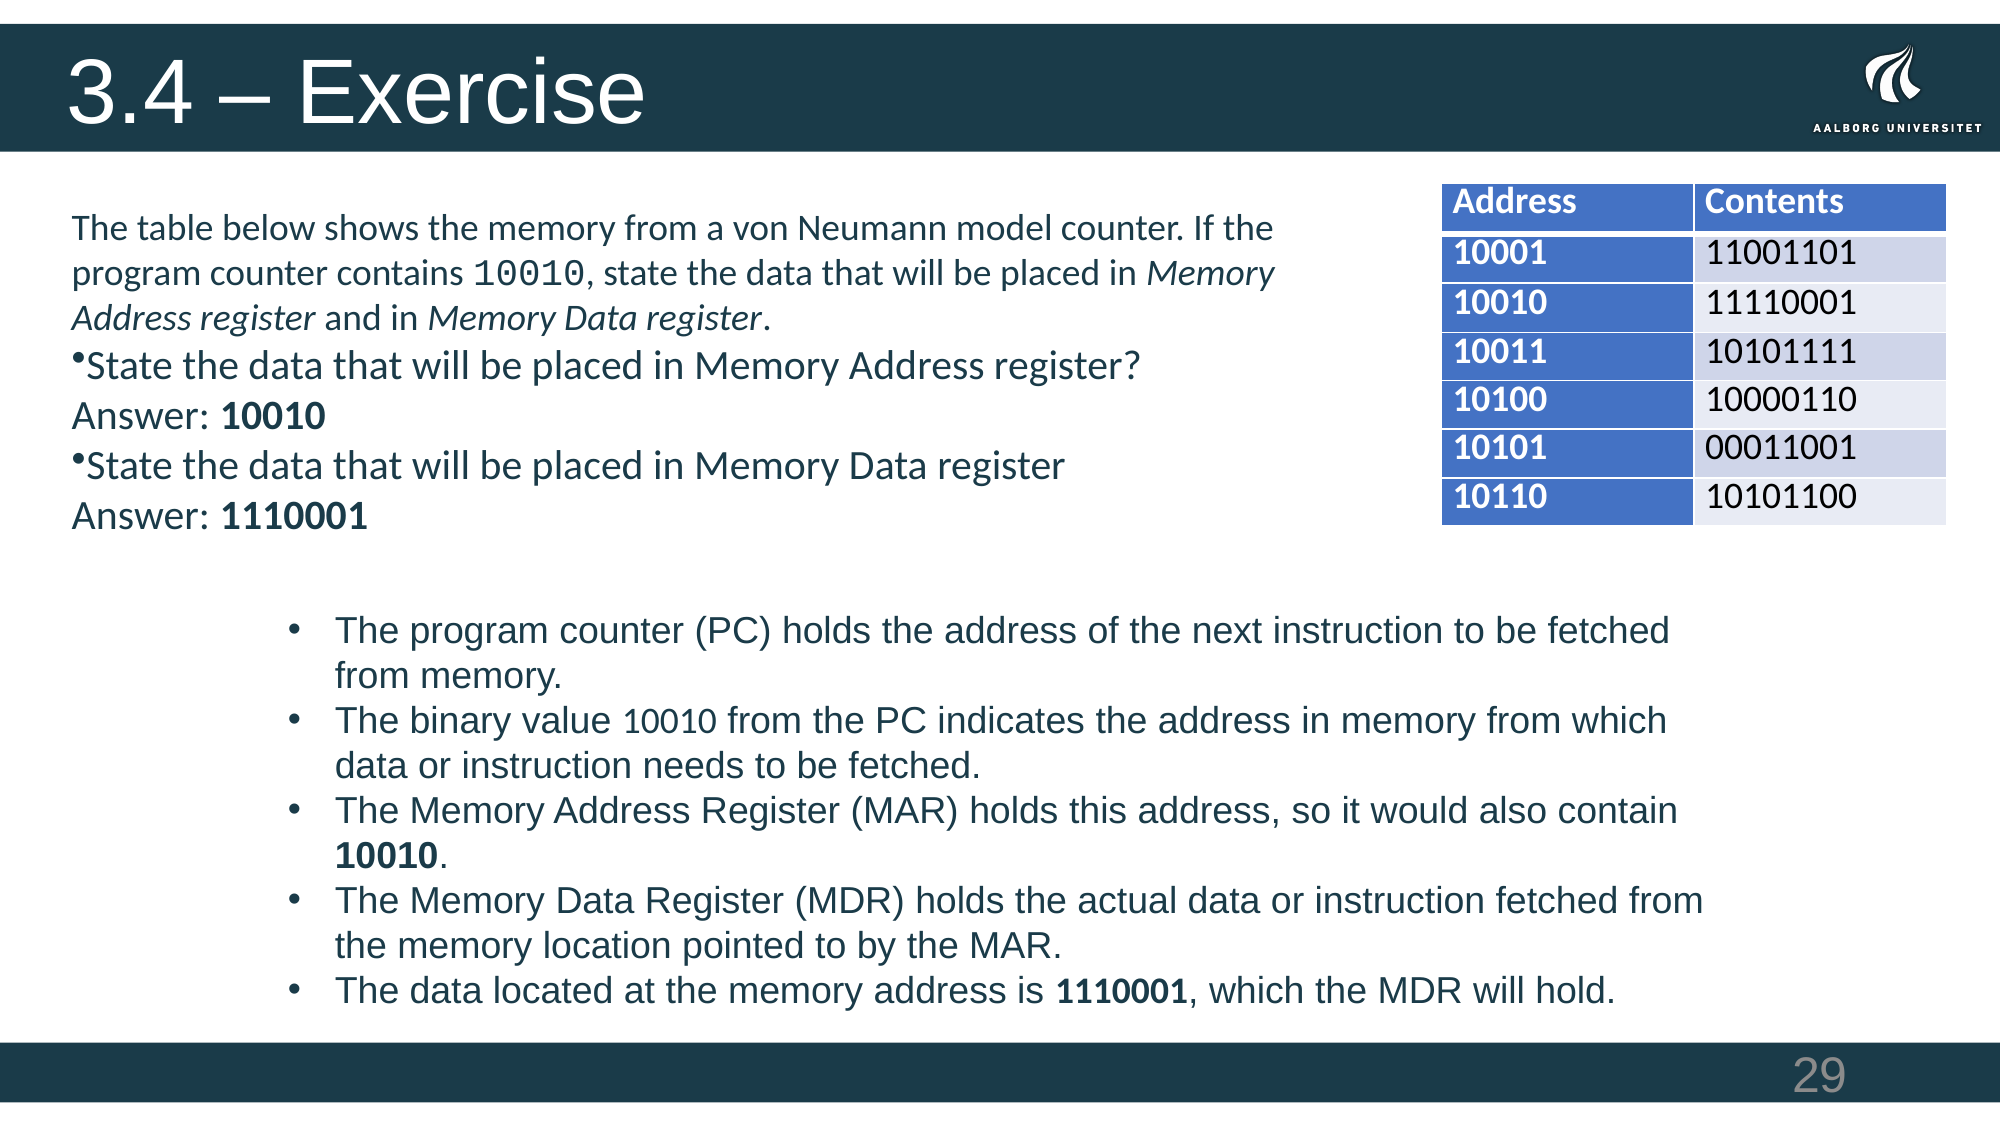

# 3.4 – Exercise
The table below shows the memory from a von Neumann model counter. If the program counter contains 10010, state the data that will be placed in Memory Address register and in Memory Data register.
State the data that will be placed in Memory Address register?
Answer: 10010
State the data that will be placed in Memory Data register
Answer: 1110001

| Address | Contents |
| --- | --- |
| 10001 | 11001101 |
| 10010 | 11110001 |
| 10011 | 10101111 |
| 10100 | 10000110 |
| 10101 | 00011001 |
| 10110 | 10101100 |
The program counter (PC) holds the address of the next instruction to be fetched from memory.
The binary value 10010 from the PC indicates the address in memory from which data or instruction needs to be fetched.
The Memory Address Register (MAR) holds this address, so it would also contain 10010.
The Memory Data Register (MDR) holds the actual data or instruction fetched from the memory location pointed to by the MAR.
The data located at the memory address is 1110001, which the MDR will hold.